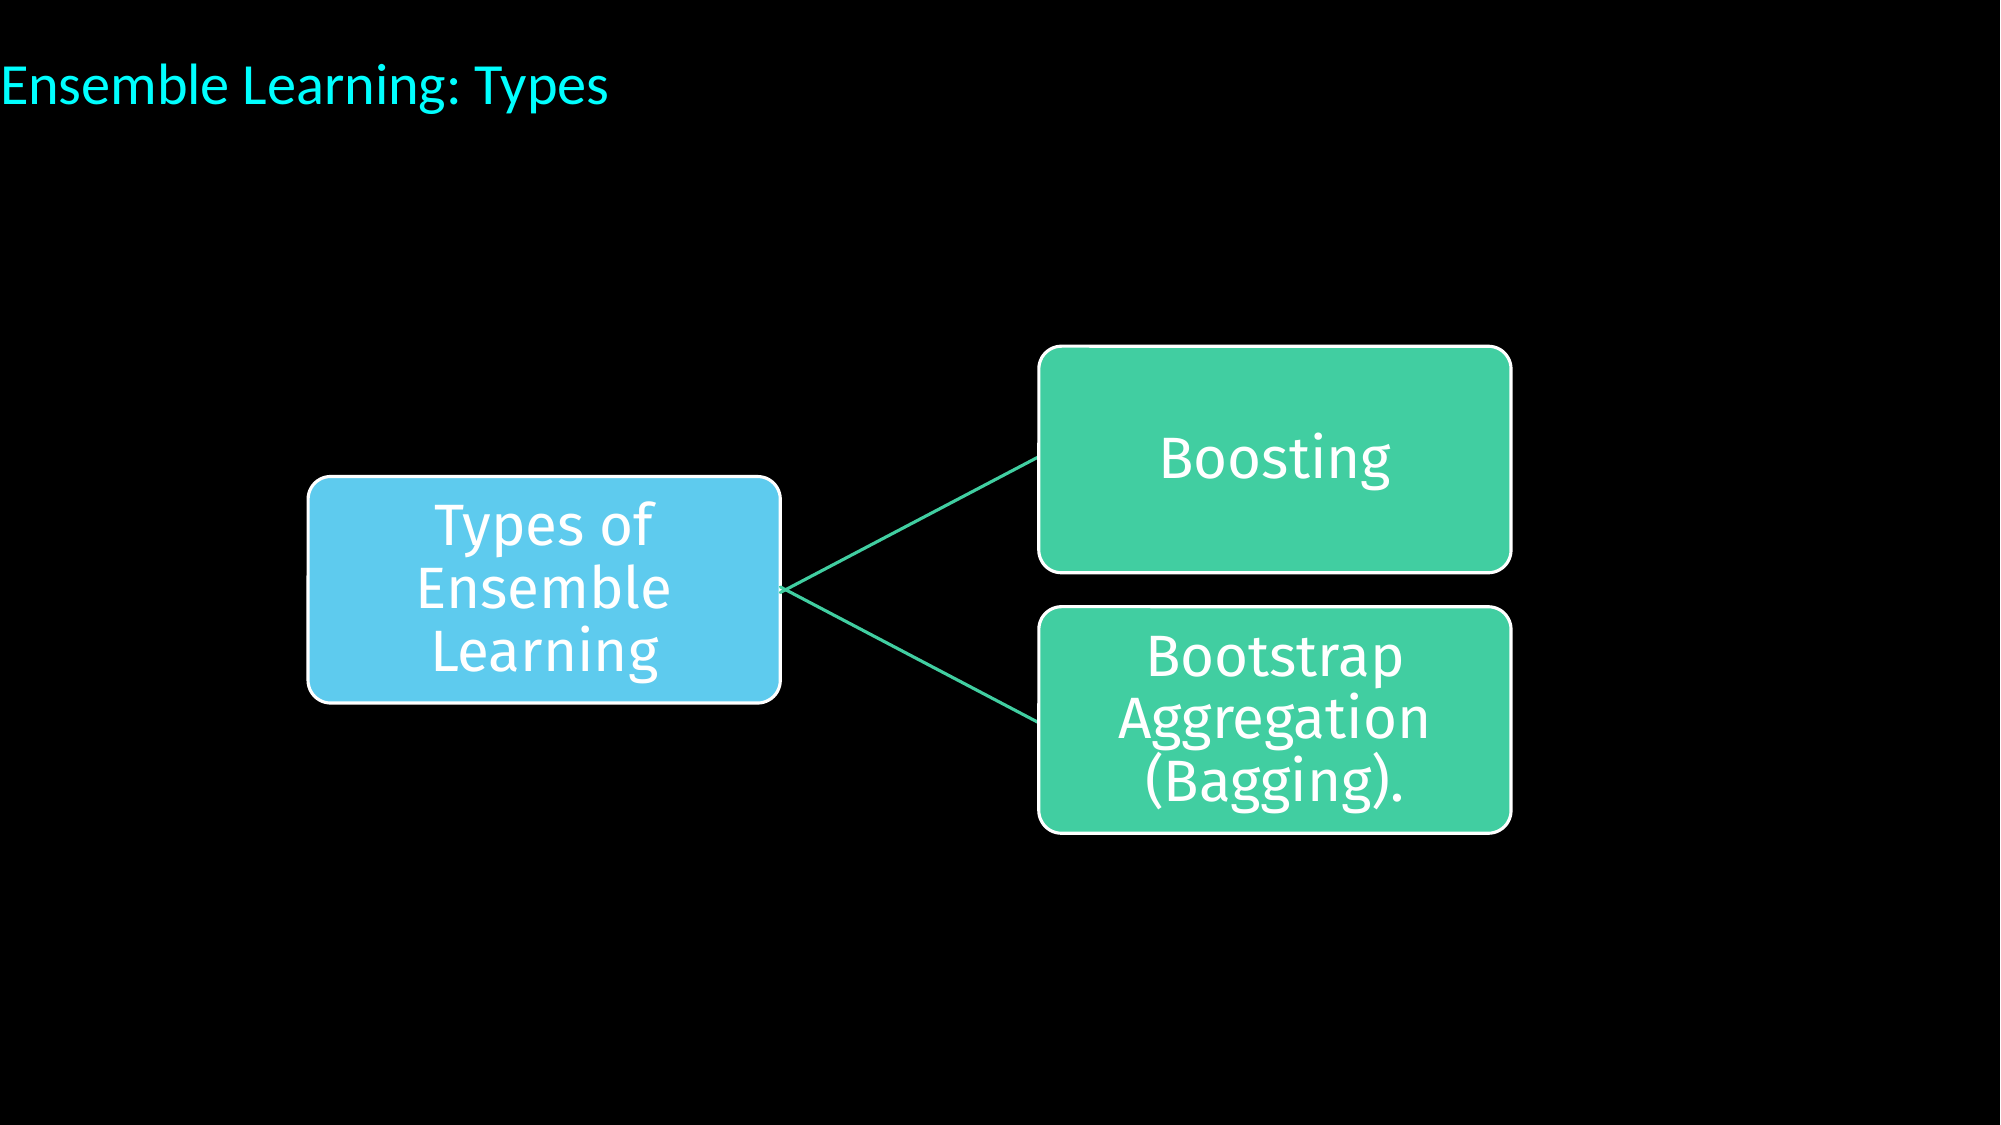

Ensemble Learning: Types

Boosting

Types of Ensemble Learning

Bootstrap Aggregation (Bagging).